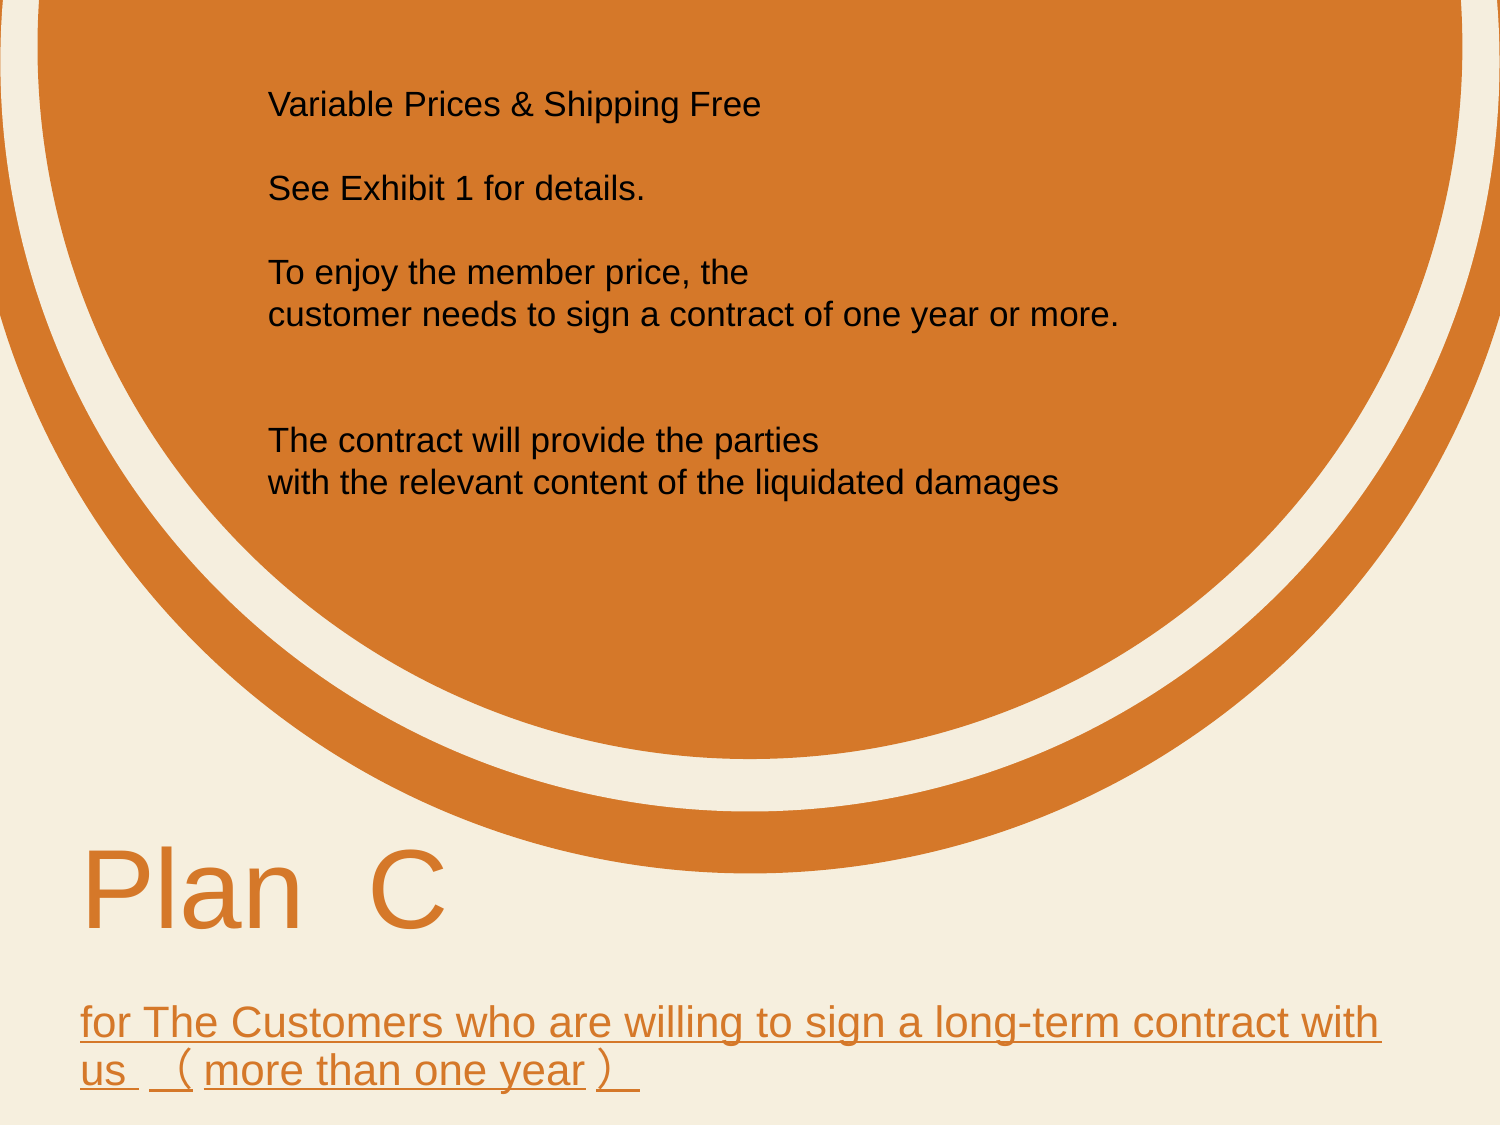

Variable Prices & Shipping Free

See Exhibit 1 for details.

To enjoy the member price, the
customer needs to sign a contract of one year or more.

The contract will provide the parties
with the relevant content of the liquidated damages
Plan  C

for The Customers who are willing to sign a long-term contract with us （more than one year）